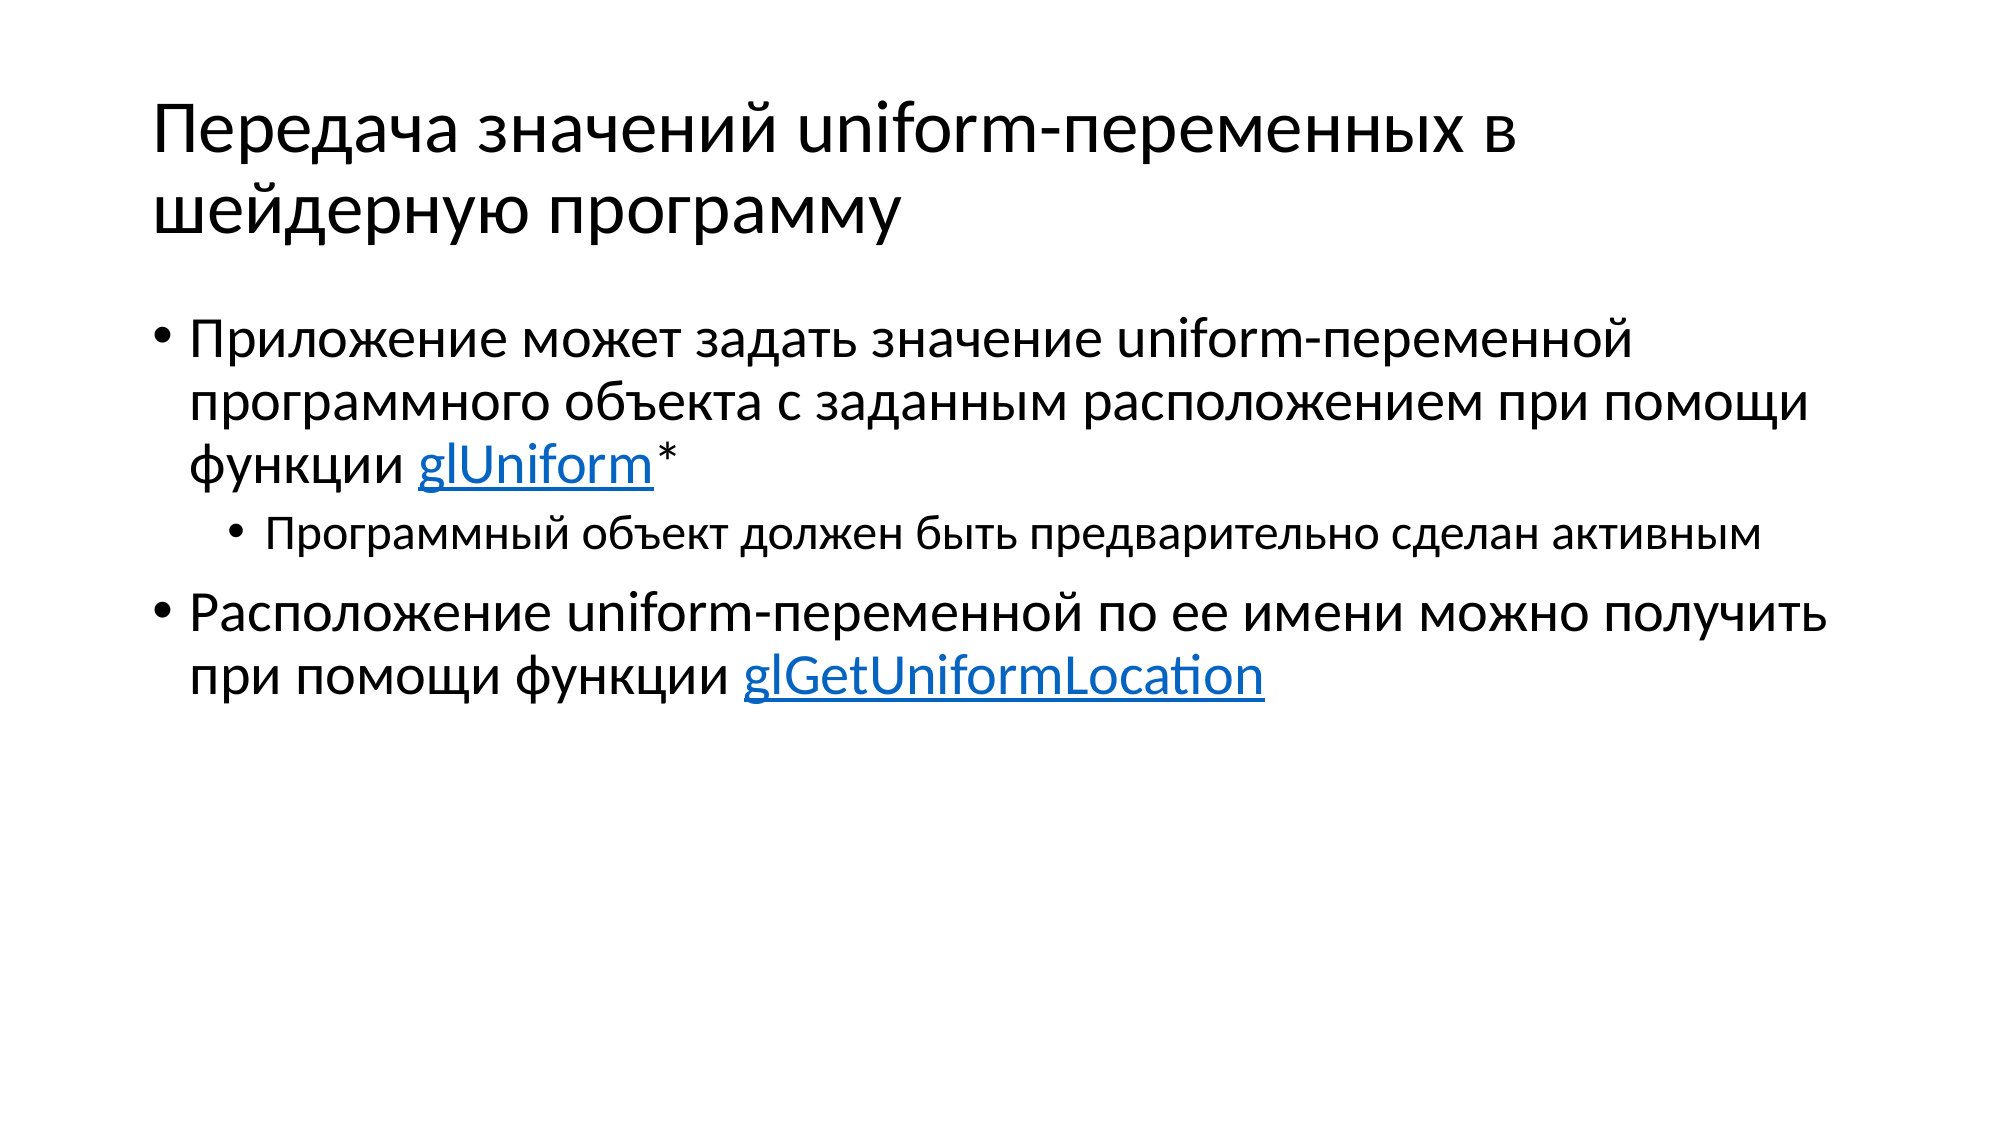

# Передача значений uniform-переменных в шейдерную программу
Приложение может задать значение uniform-переменной программного объекта с заданным расположением при помощи функции glUniform*
Программный объект должен быть предварительно сделан активным
Расположение uniform-переменной по ее имени можно получить при помощи функции glGetUniformLocation